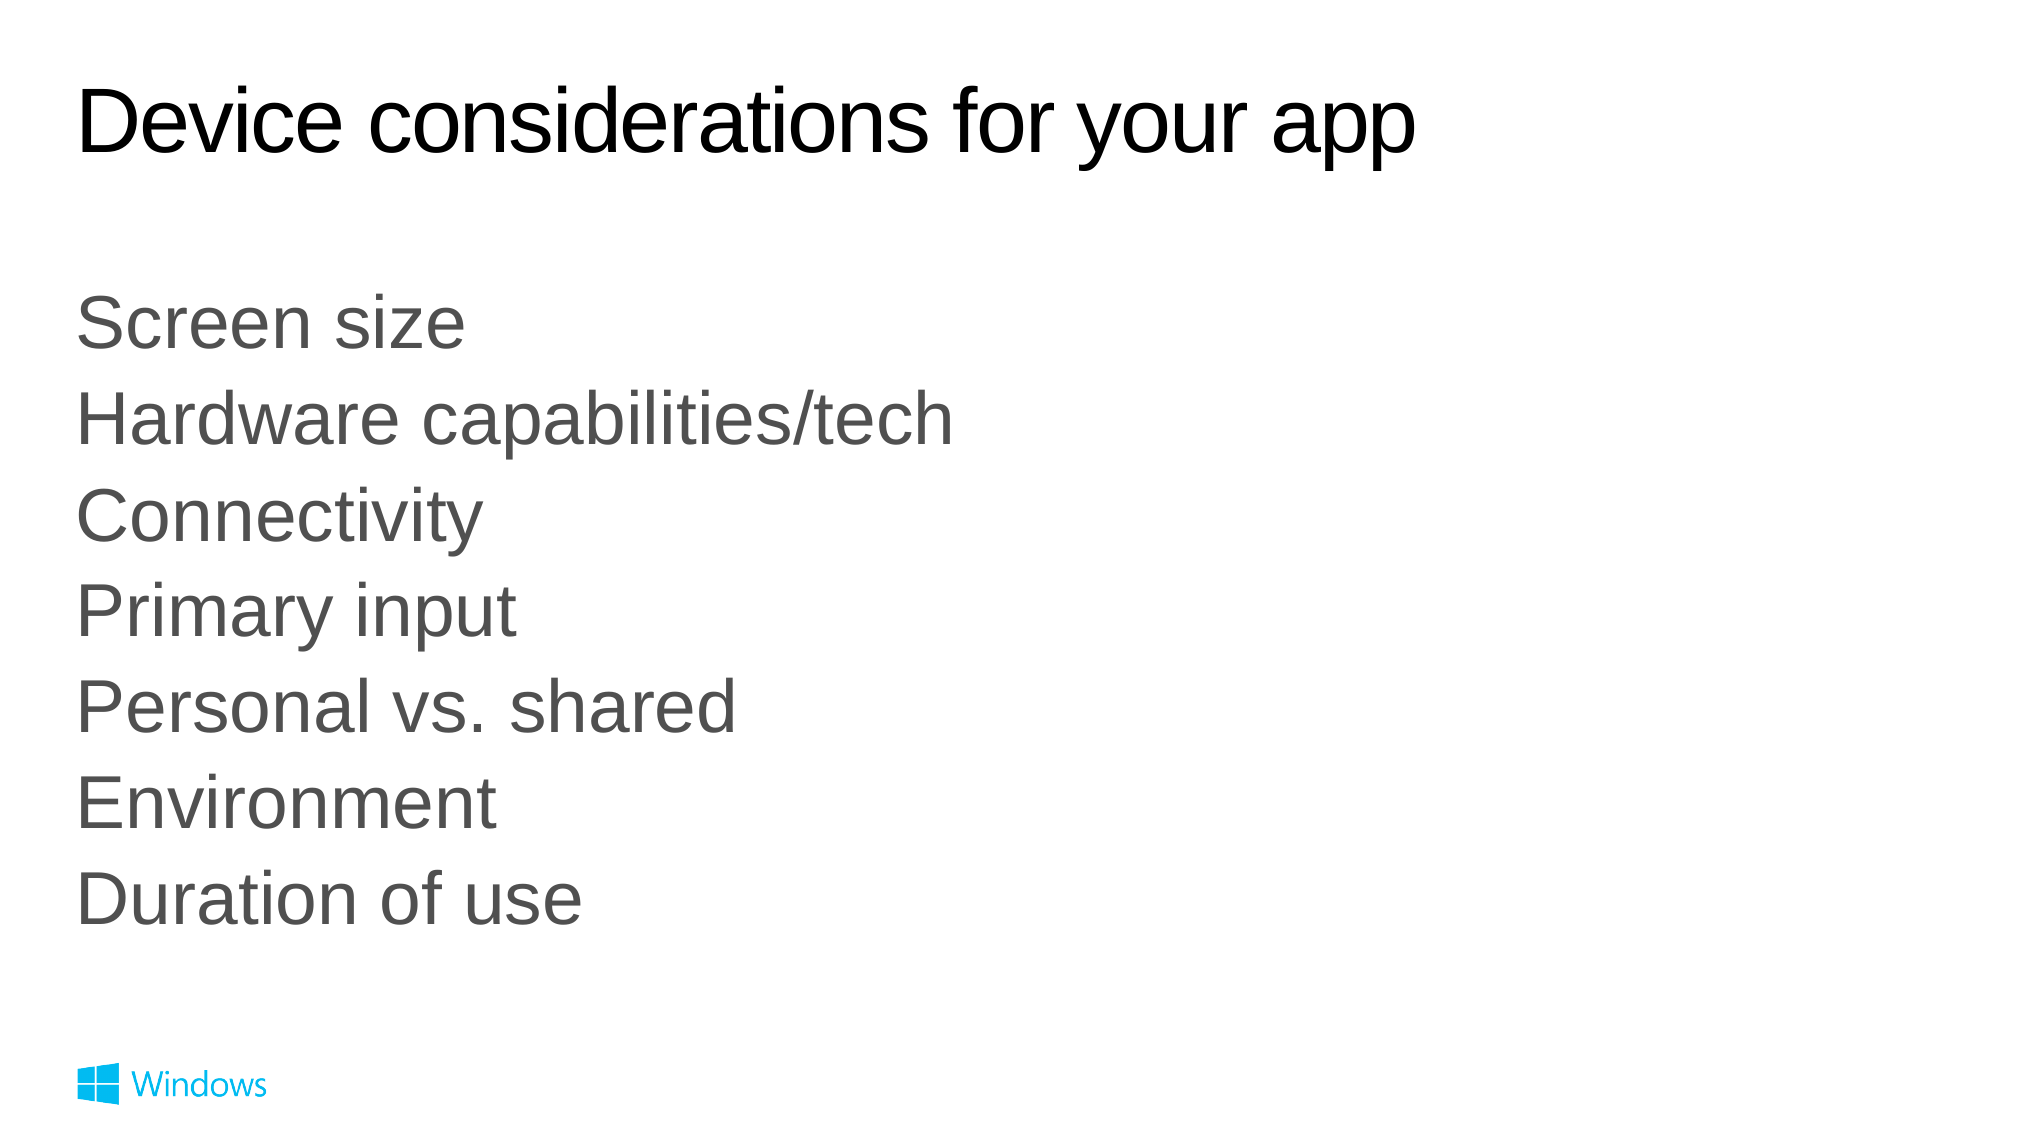

# Device considerations for your app
Screen size
Hardware capabilities/tech
Connectivity
Primary input
Personal vs. shared
Environment
Duration of use